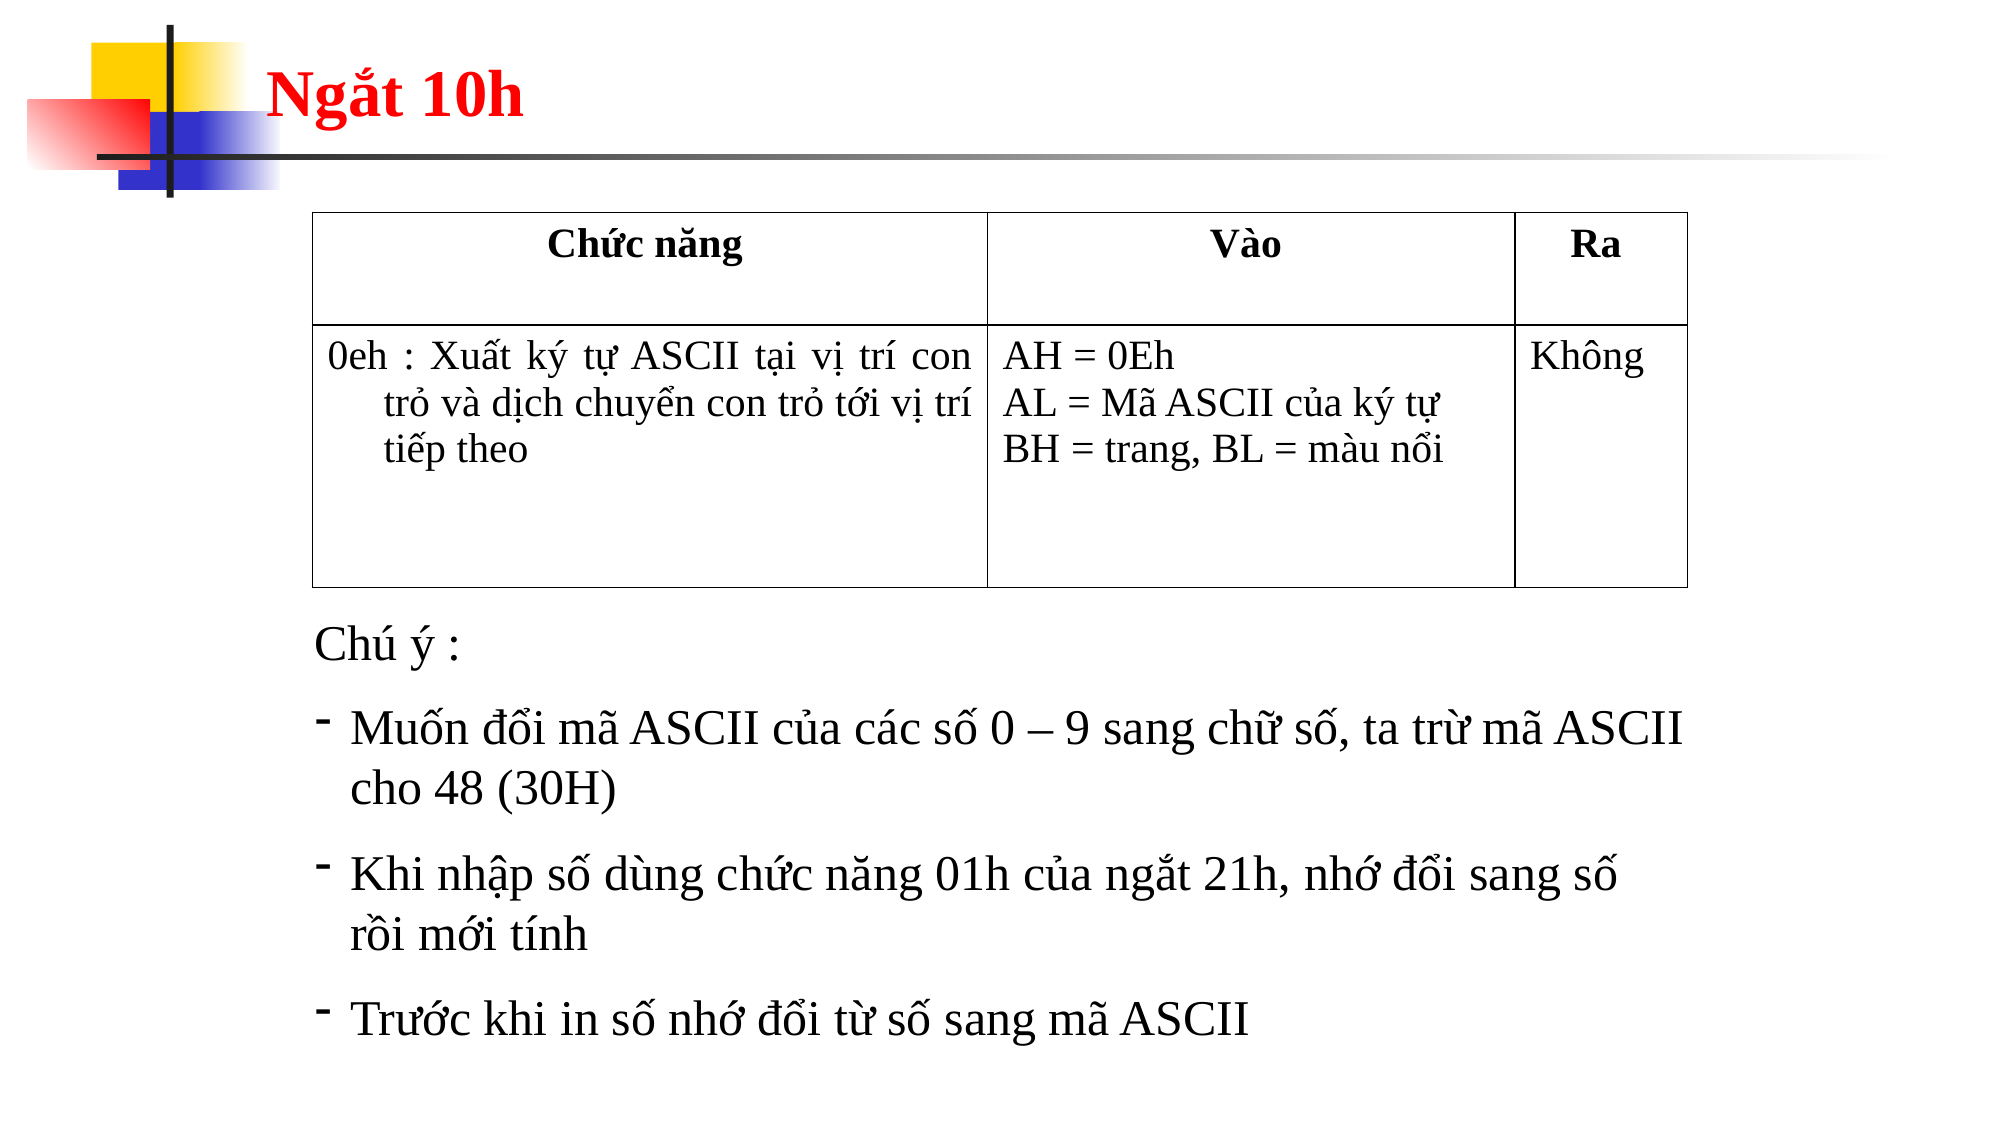

# Ngắt 10h
| Chức năng | Vào | Ra |
| --- | --- | --- |
| 0eh : Xuất ký tự ASCII tại vị trí con trỏ và dịch chuyển con trỏ tới vị trí tiếp theo | AH = 0Eh AL = Mã ASCII của ký tự BH = trang, BL = màu nổi | Không |
Chú ý :
Muốn đổi mã ASCII của các số 0 – 9 sang chữ số, ta trừ mã ASCII cho 48 (30H)
Khi nhập số dùng chức năng 01h của ngắt 21h, nhớ đổi sang số rồi mới tính
Trước khi in số nhớ đổi từ số sang mã ASCII